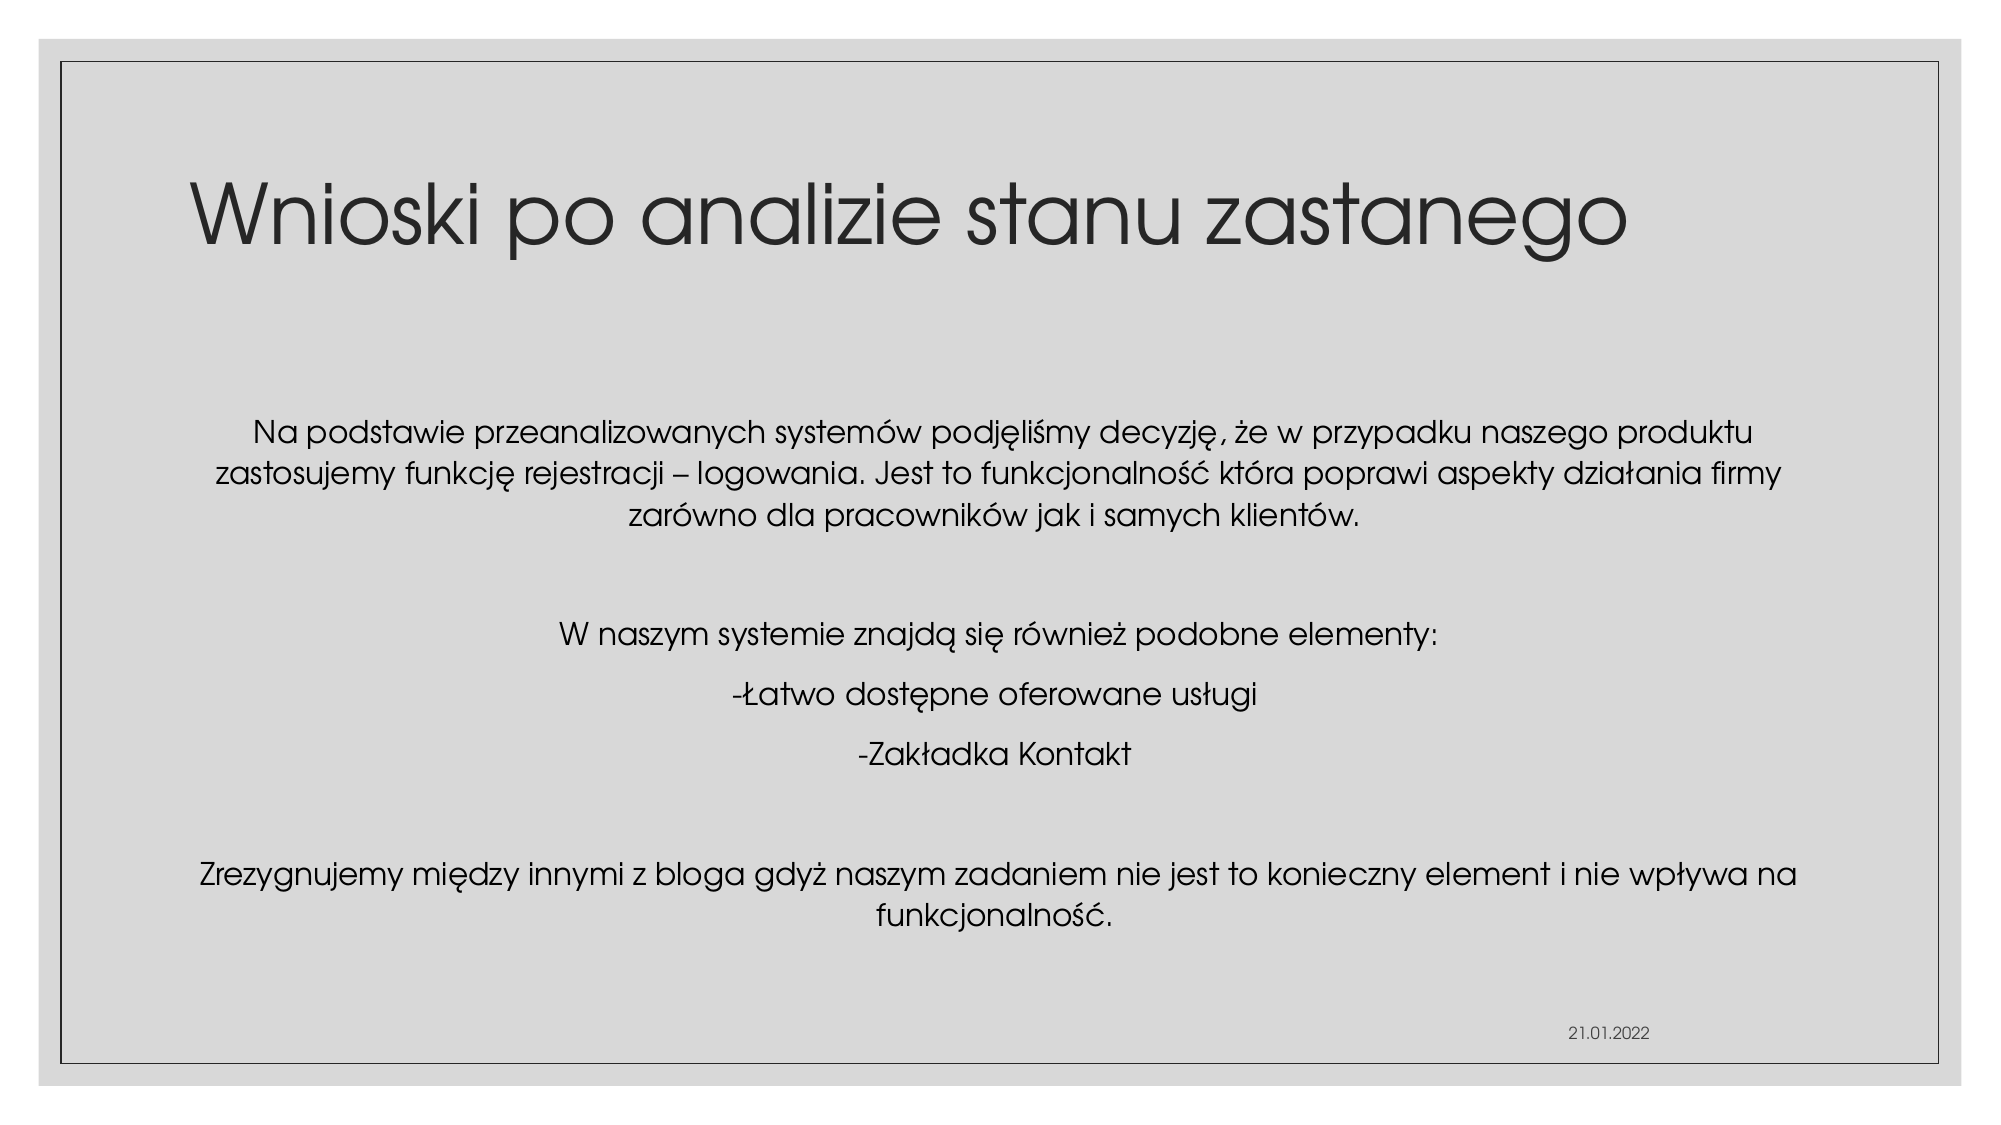

# Wnioski po analizie stanu zastanego

 Na podstawie przeanalizowanych systemów podjęliśmy decyzję, że w przypadku naszego produktu zastosujemy funkcję rejestracji – logowania. Jest to funkcjonalność która poprawi aspekty działania firmy zarówno dla pracowników jak i samych klientów.

W naszym systemie znajdą się również podobne elementy:
-Łatwo dostępne oferowane usługi
-Zakładka Kontakt

Zrezygnujemy między innymi z bloga gdyż naszym zadaniem nie jest to konieczny element i nie wpływa na funkcjonalność.
21.01.2022